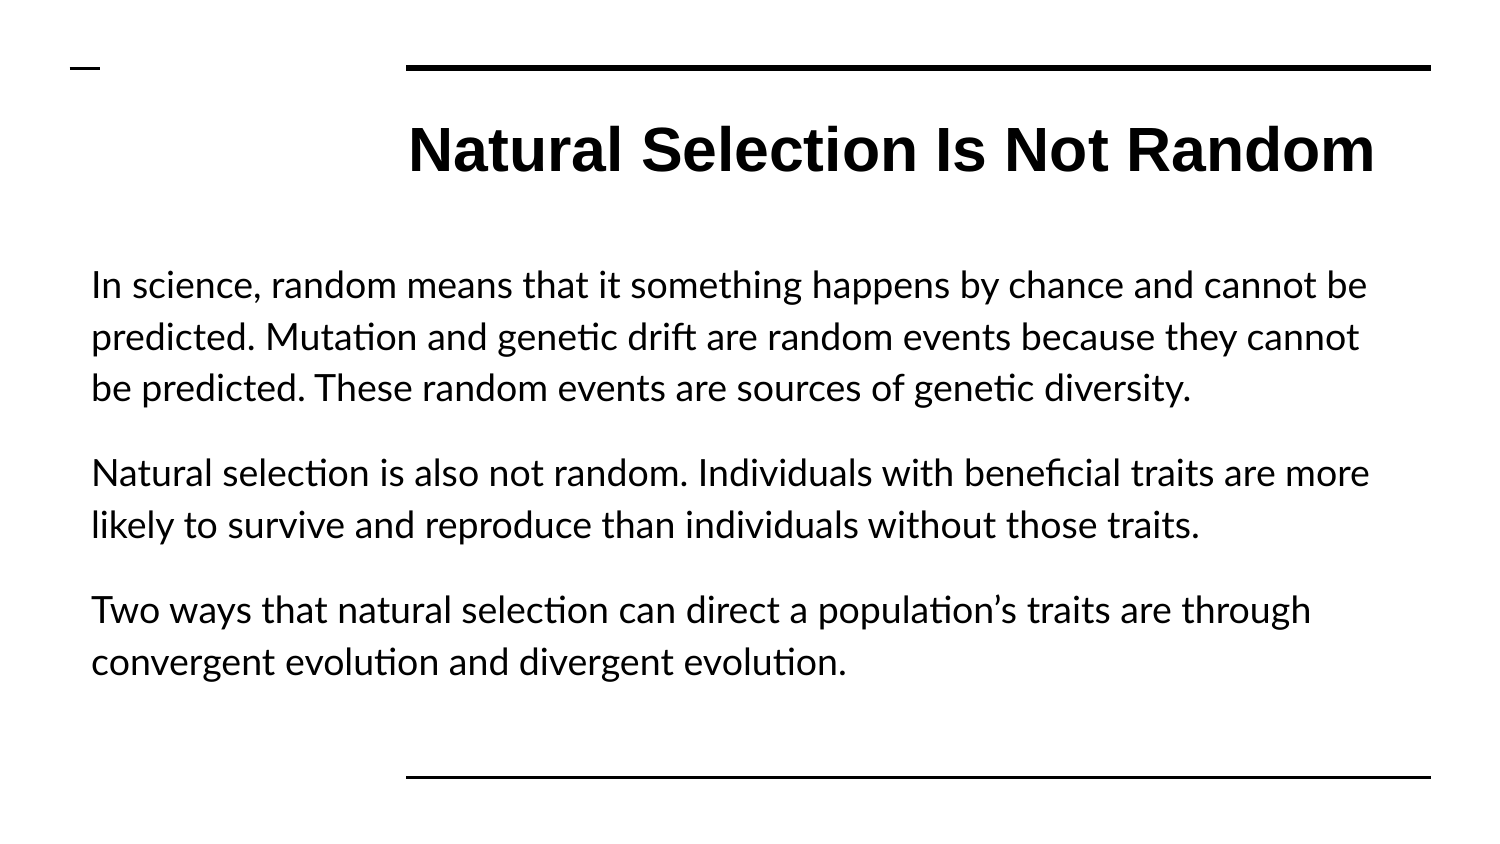

# Natural Selection Is Not Random
In science, random means that it something happens by chance and cannot be predicted. Mutation and genetic drift are random events because they cannot be predicted. These random events are sources of genetic diversity.
Natural selection is also not random. Individuals with beneficial traits are more likely to survive and reproduce than individuals without those traits.
Two ways that natural selection can direct a population’s traits are through convergent evolution and divergent evolution.